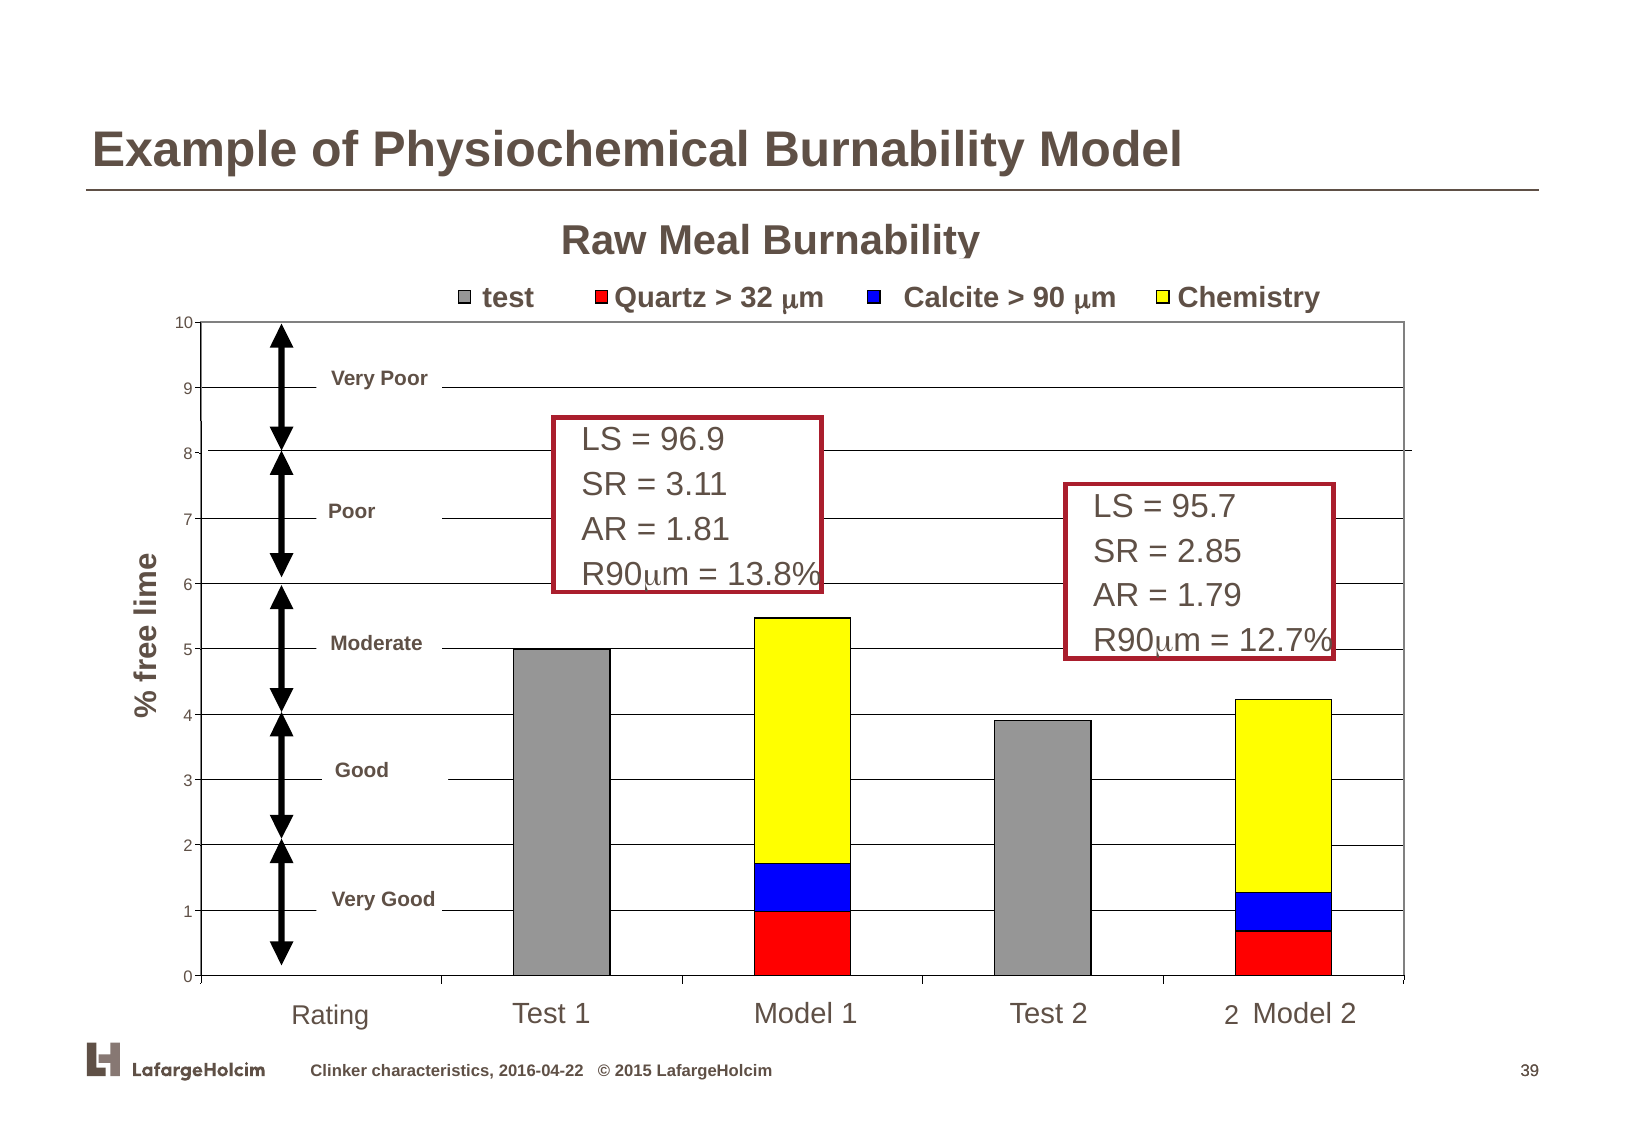

Example of Physiochemical Burnability Model
Raw Meal Burnability

test
Quartz > 32 μm
Calcite > 90 μm
Chemistry

10

Very Poor
9

   LS = 96.9
   SR = 3.11
   AR = 1.81
   R90μm = 13.8%
8

   LS = 95.7
   SR = 2.85
   AR = 1.79
   R90μm = 12.7%

Poor
7

6

% free lime

Moderate
5

4

Good
3

2

Very Good

1

0

Rating
2002 Test
2002 Model
2003 Test
2003 Model
Test 1
Model 1
Test 2
Model 2
Clinker characteristics, 2016-04-22   © 2015 LafargeHolcim
39
39